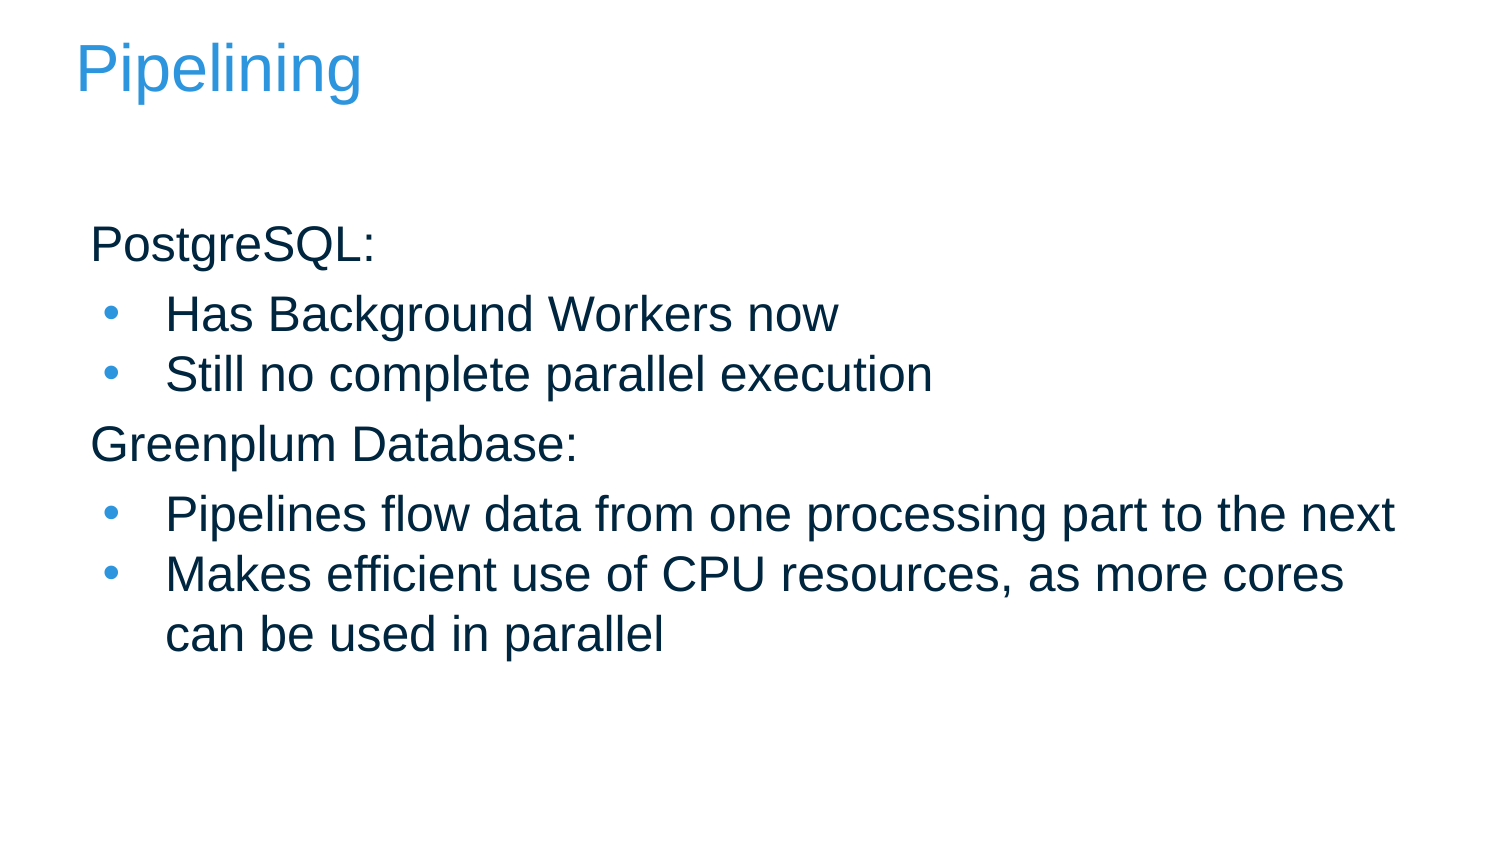

# Pipelining
PostgreSQL:
Has Background Workers now
Still no complete parallel execution
Greenplum Database:
Pipelines flow data from one processing part to the next
Makes efficient use of CPU resources, as more cores can be used in parallel